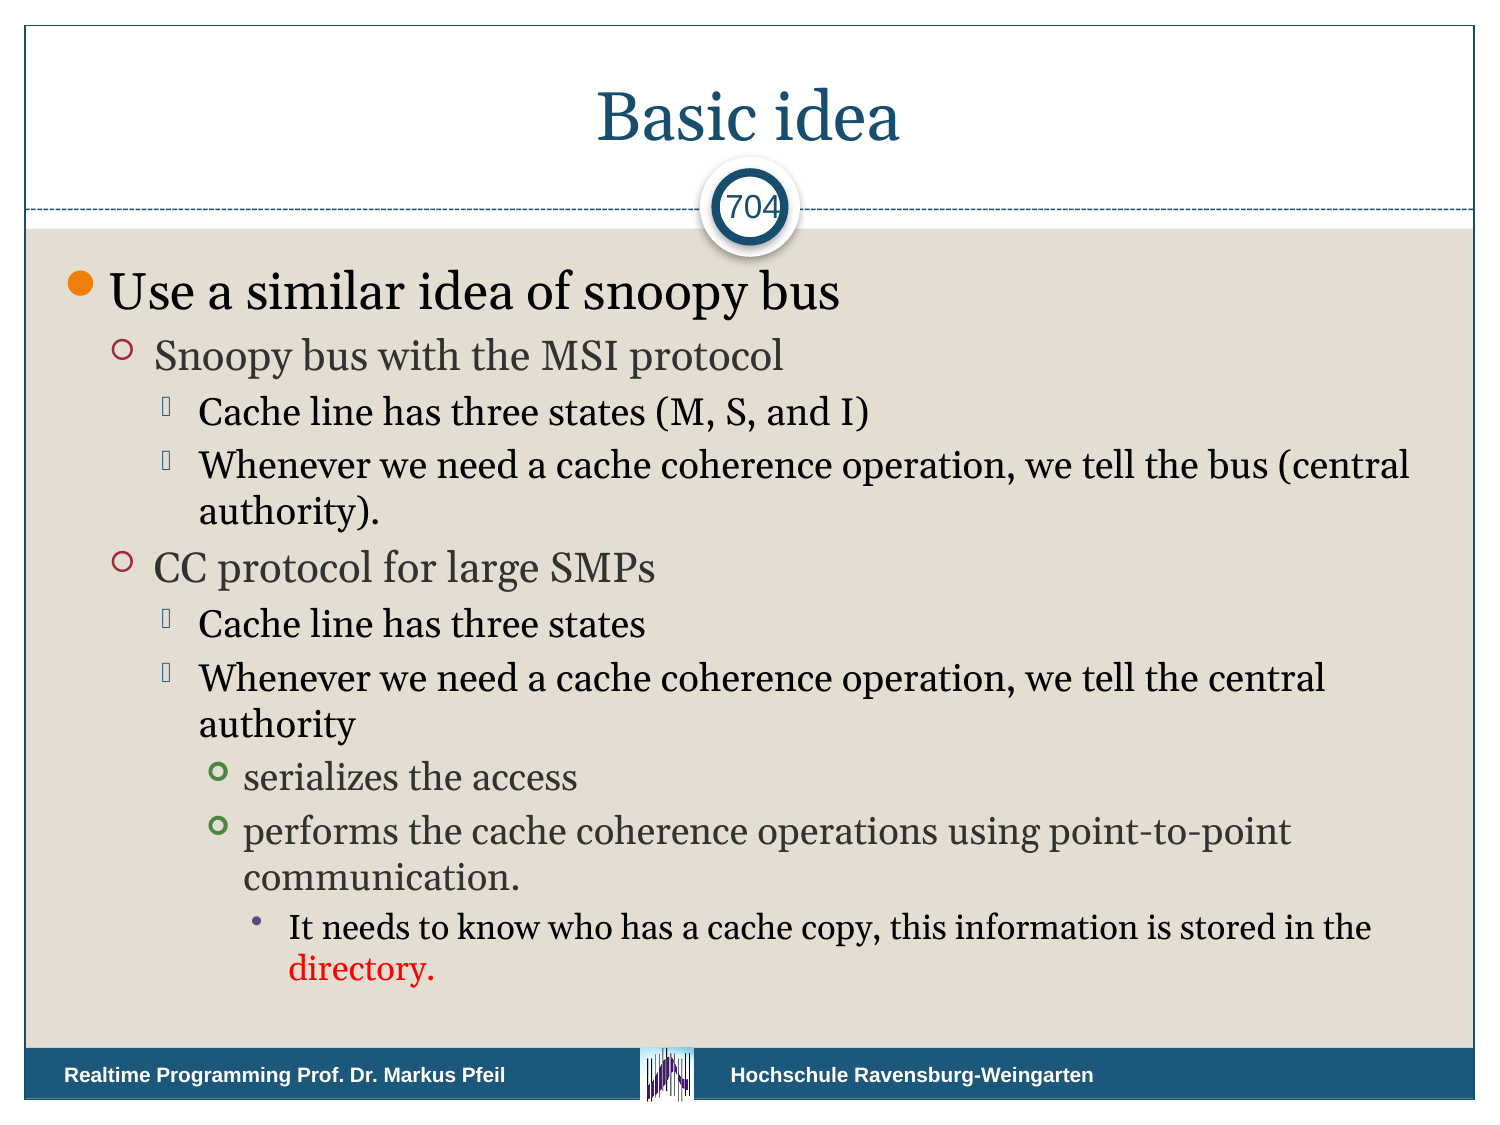

# Basic idea
704
Use a similar idea of snoopy bus
Snoopy bus with the MSI protocol
Cache line has three states (M, S, and I)
Whenever we need a cache coherence operation, we tell the bus (central authority).
CC protocol for large SMPs
Cache line has three states
Whenever we need a cache coherence operation, we tell the central authority
serializes the access
performs the cache coherence operations using point-to-point communication.
It needs to know who has a cache copy, this information is stored in the directory.
Realtime Programming Prof. Dr. Markus Pfeil